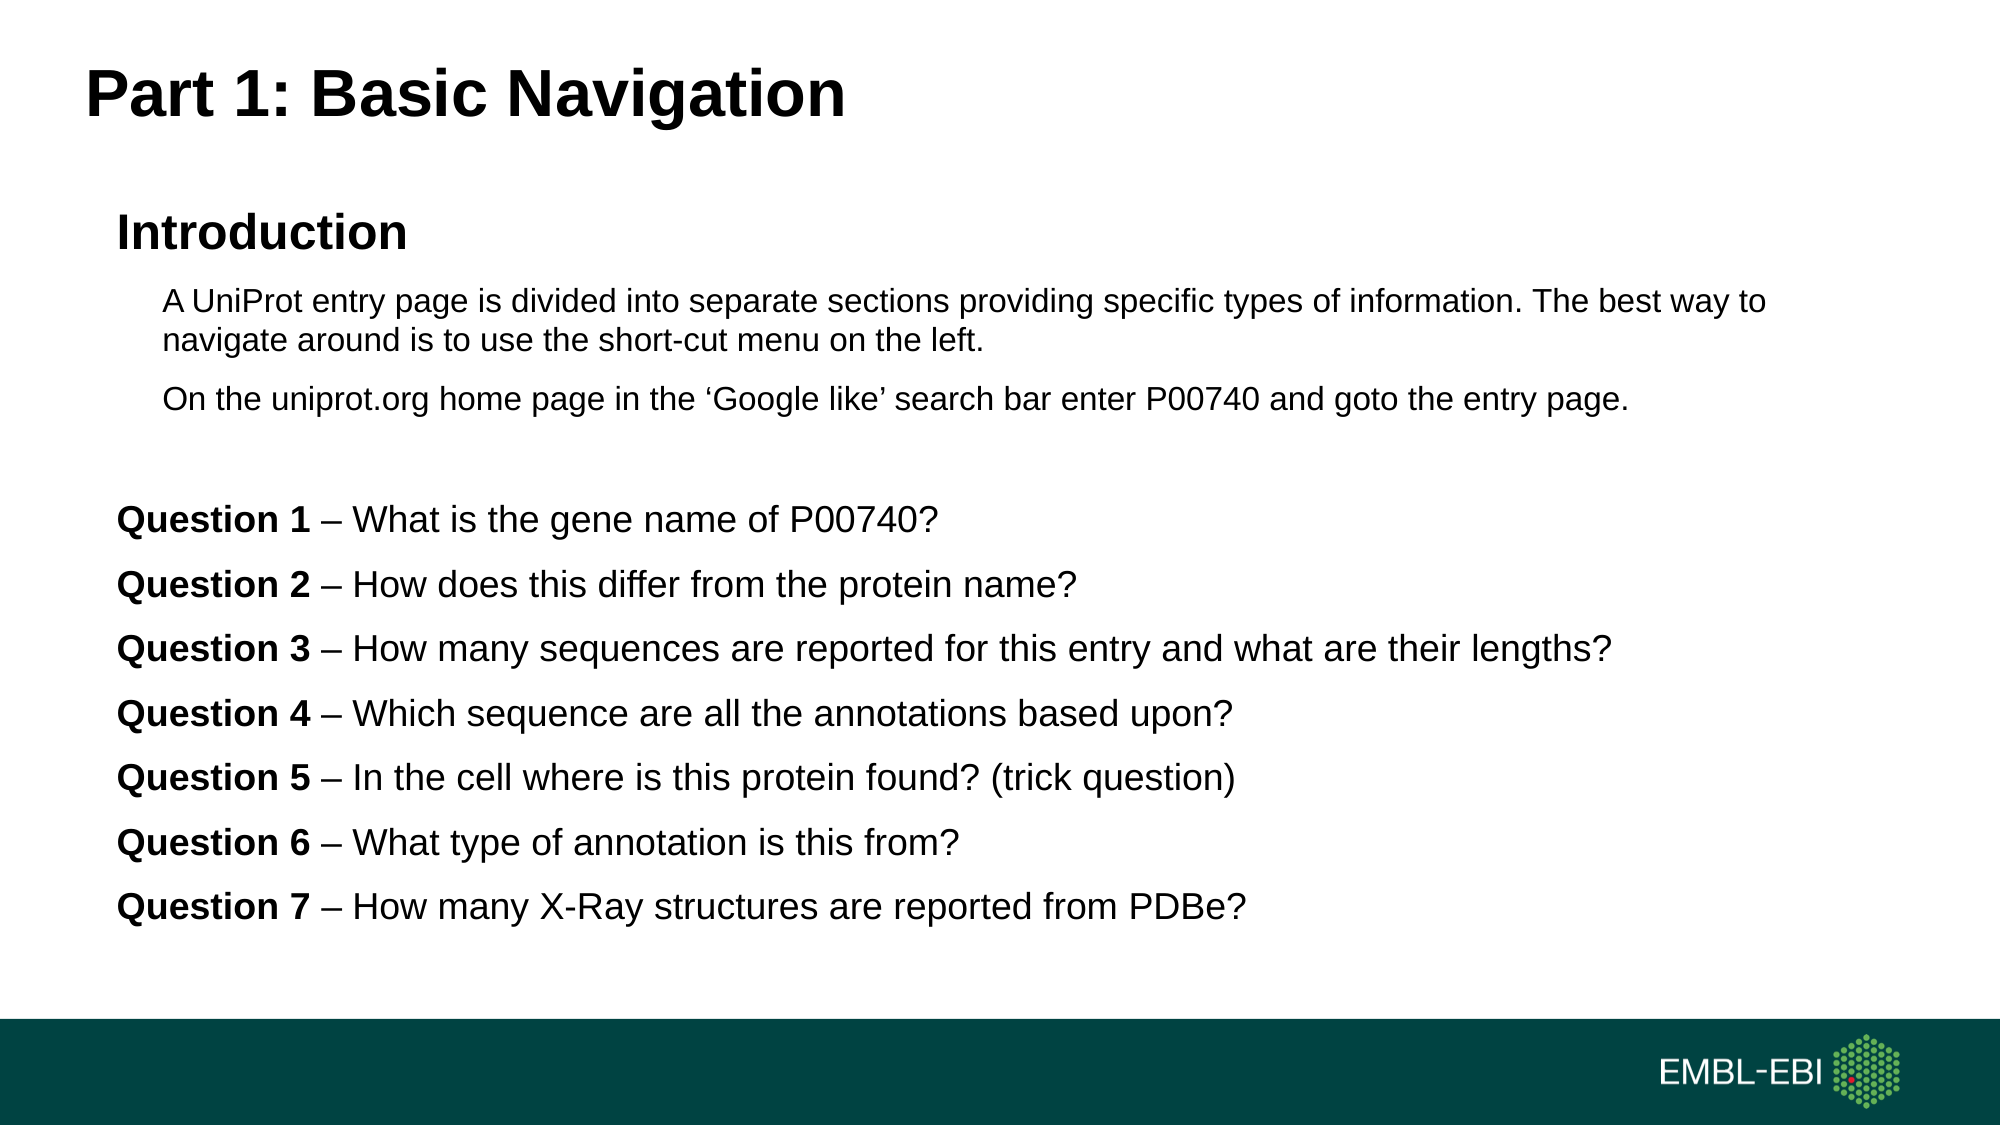

# Part 1: Basic Navigation
Introduction
A UniProt entry page is divided into separate sections providing specific types of information. The best way to navigate around is to use the short-cut menu on the left.
On the uniprot.org home page in the ‘Google like’ search bar enter P00740 and goto the entry page.

Question 1 – What is the gene name of P00740?
Question 2 – How does this differ from the protein name?
Question 3 – How many sequences are reported for this entry and what are their lengths?
Question 4 – Which sequence are all the annotations based upon?
Question 5 – In the cell where is this protein found? (trick question)
Question 6 – What type of annotation is this from?
Question 7 – How many X-Ray structures are reported from PDBe?